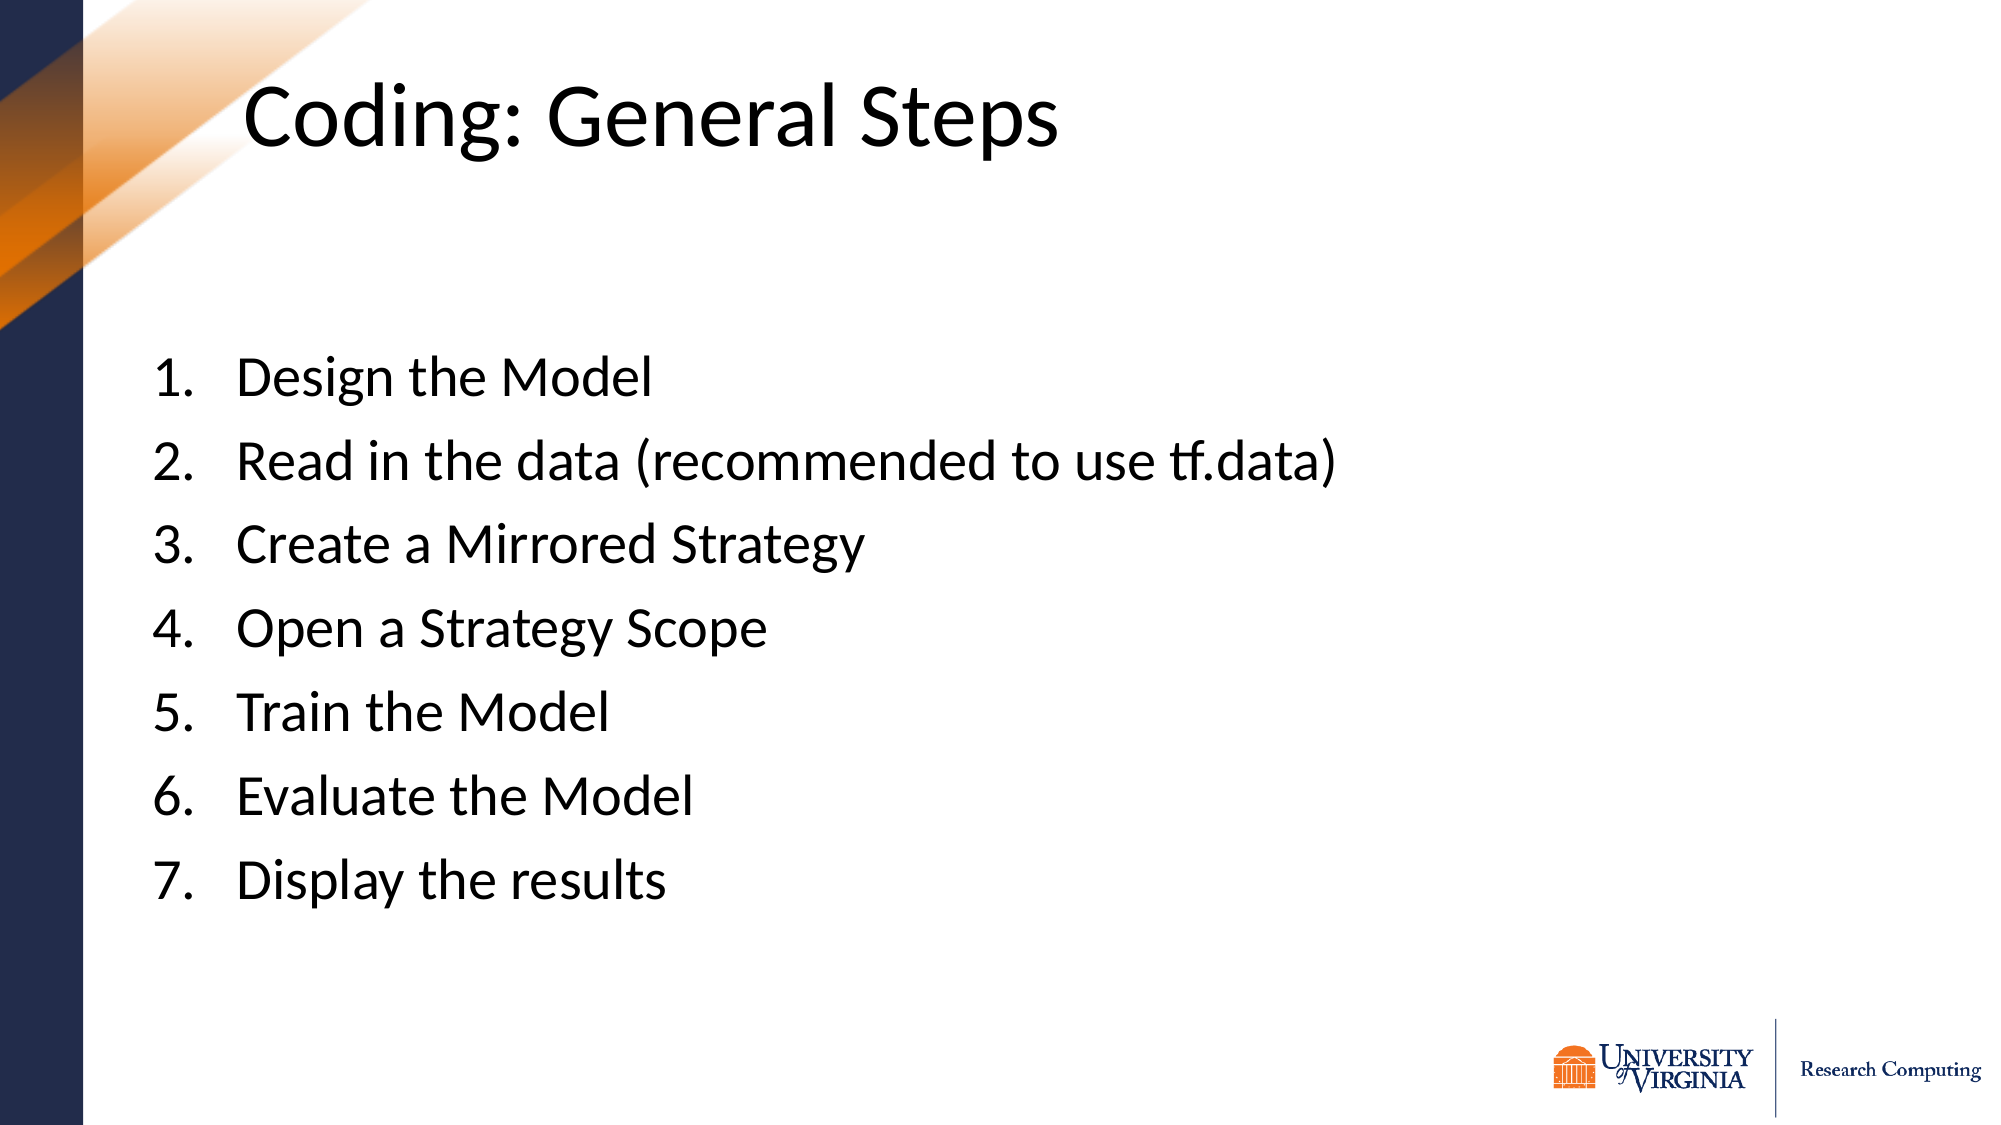

# Coding: General Steps
Design the Model
Read in the data (recommended to use tf.data)
Create a Mirrored Strategy
Open a Strategy Scope
Train the Model
Evaluate the Model
Display the results